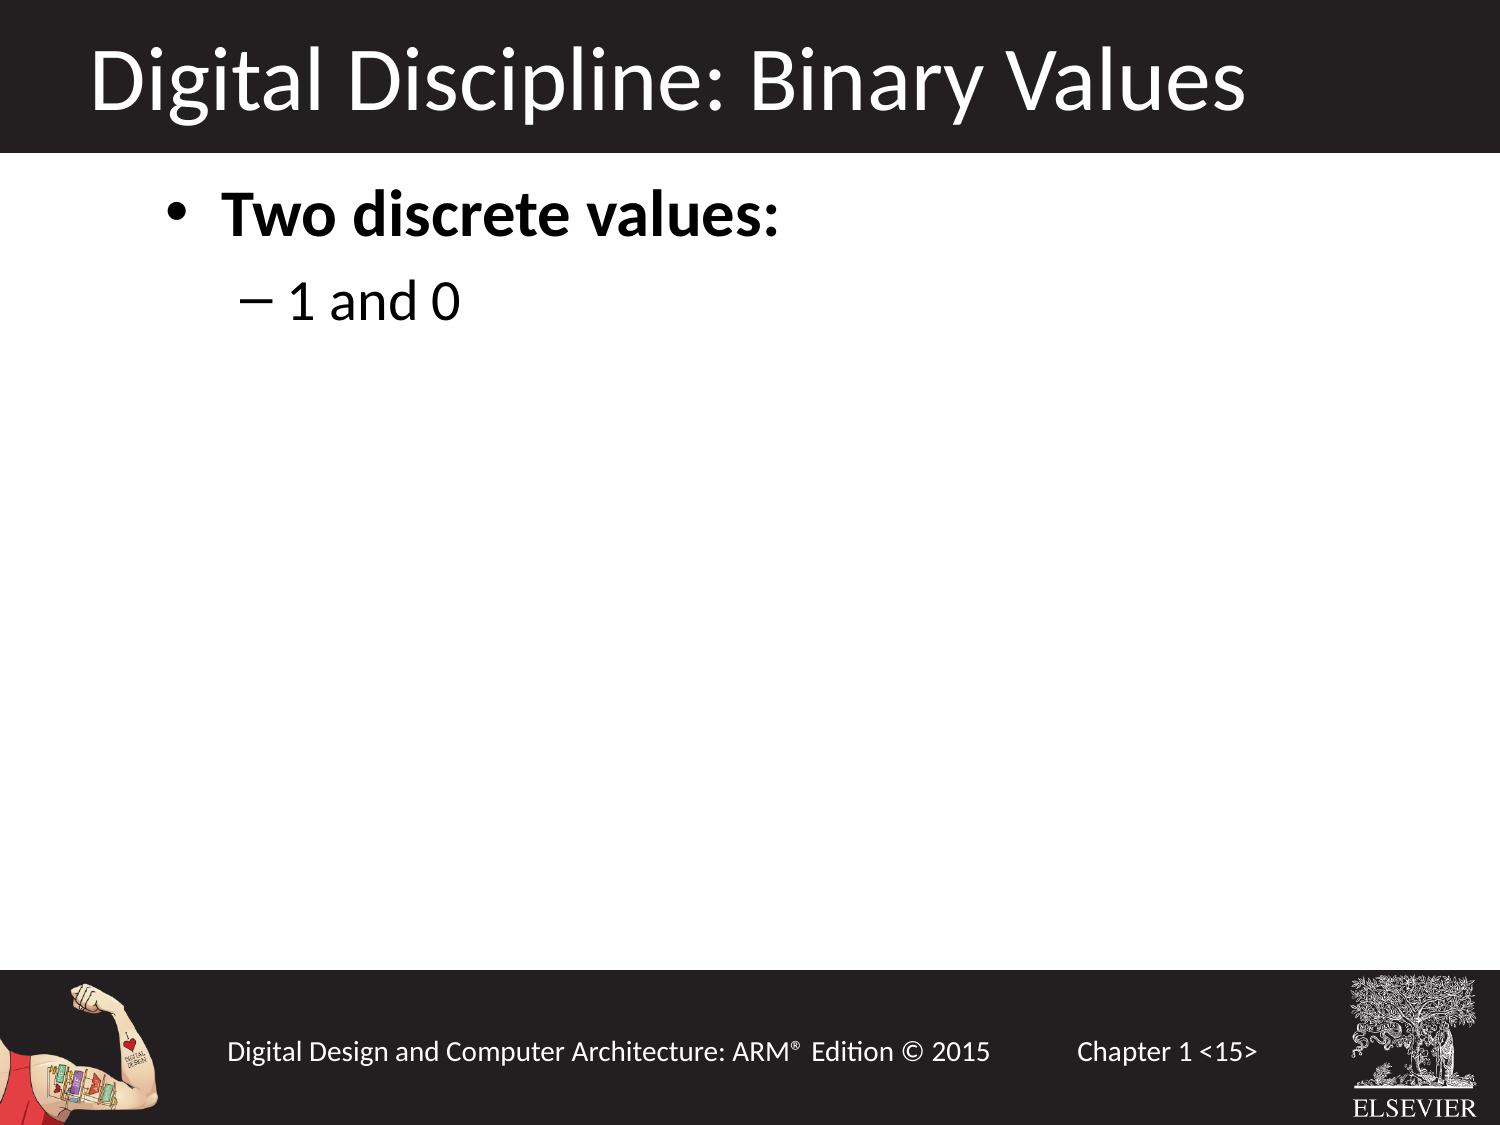

Digital Discipline: Binary Values
Two discrete values:
1 and 0